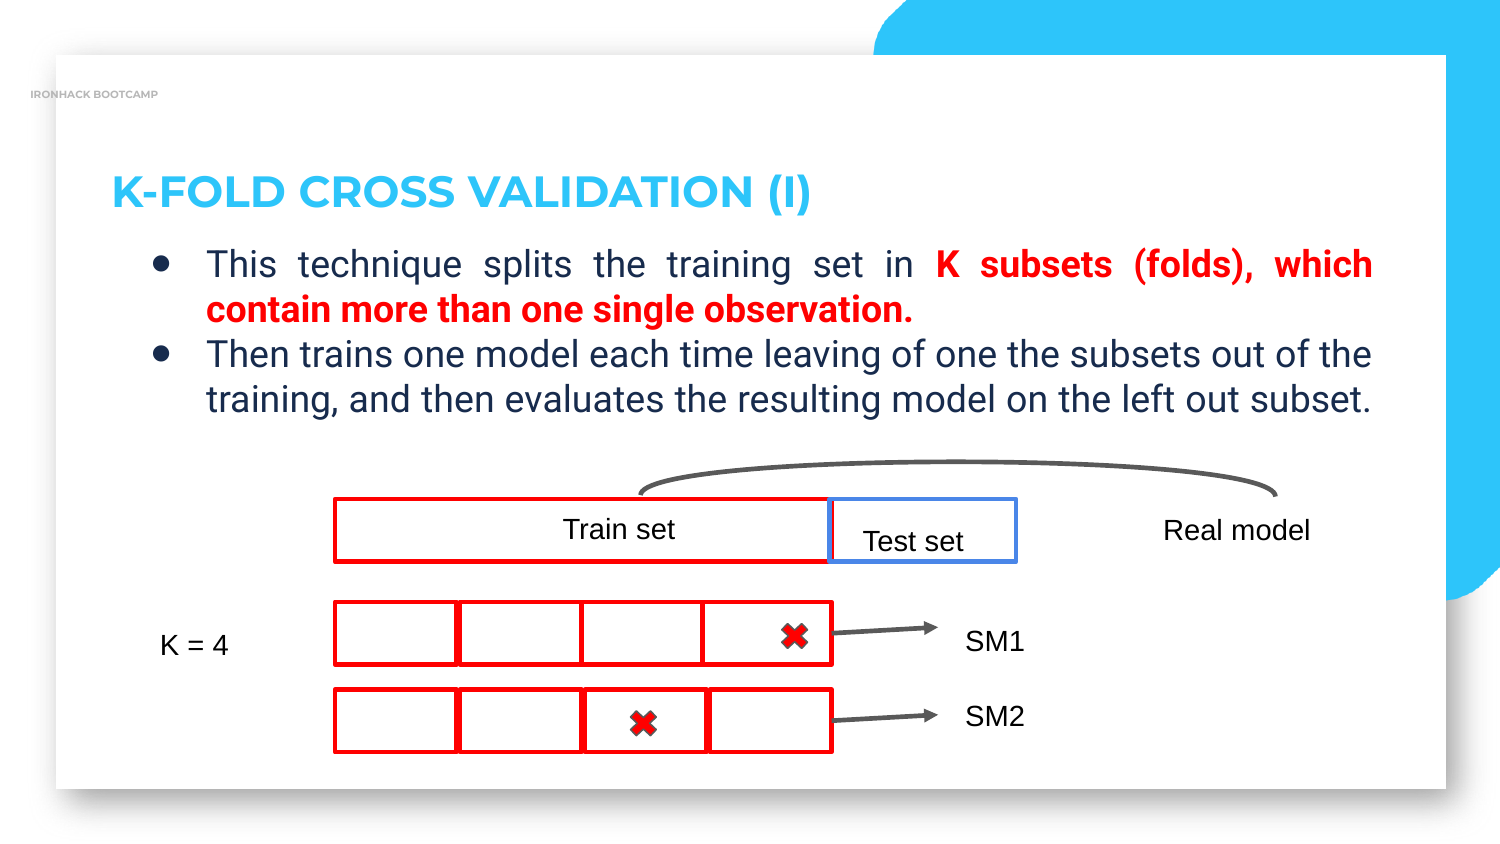

IRONHACK BOOTCAMP
K-FOLD CROSS VALIDATION (I)
This technique splits the training set in K subsets (folds), which contain more than one single observation.
Then trains one model each time leaving of one the subsets out of the training, and then evaluates the resulting model on the left out subset.

Train set
Real model

Test set

SM1
K = 4

SM2